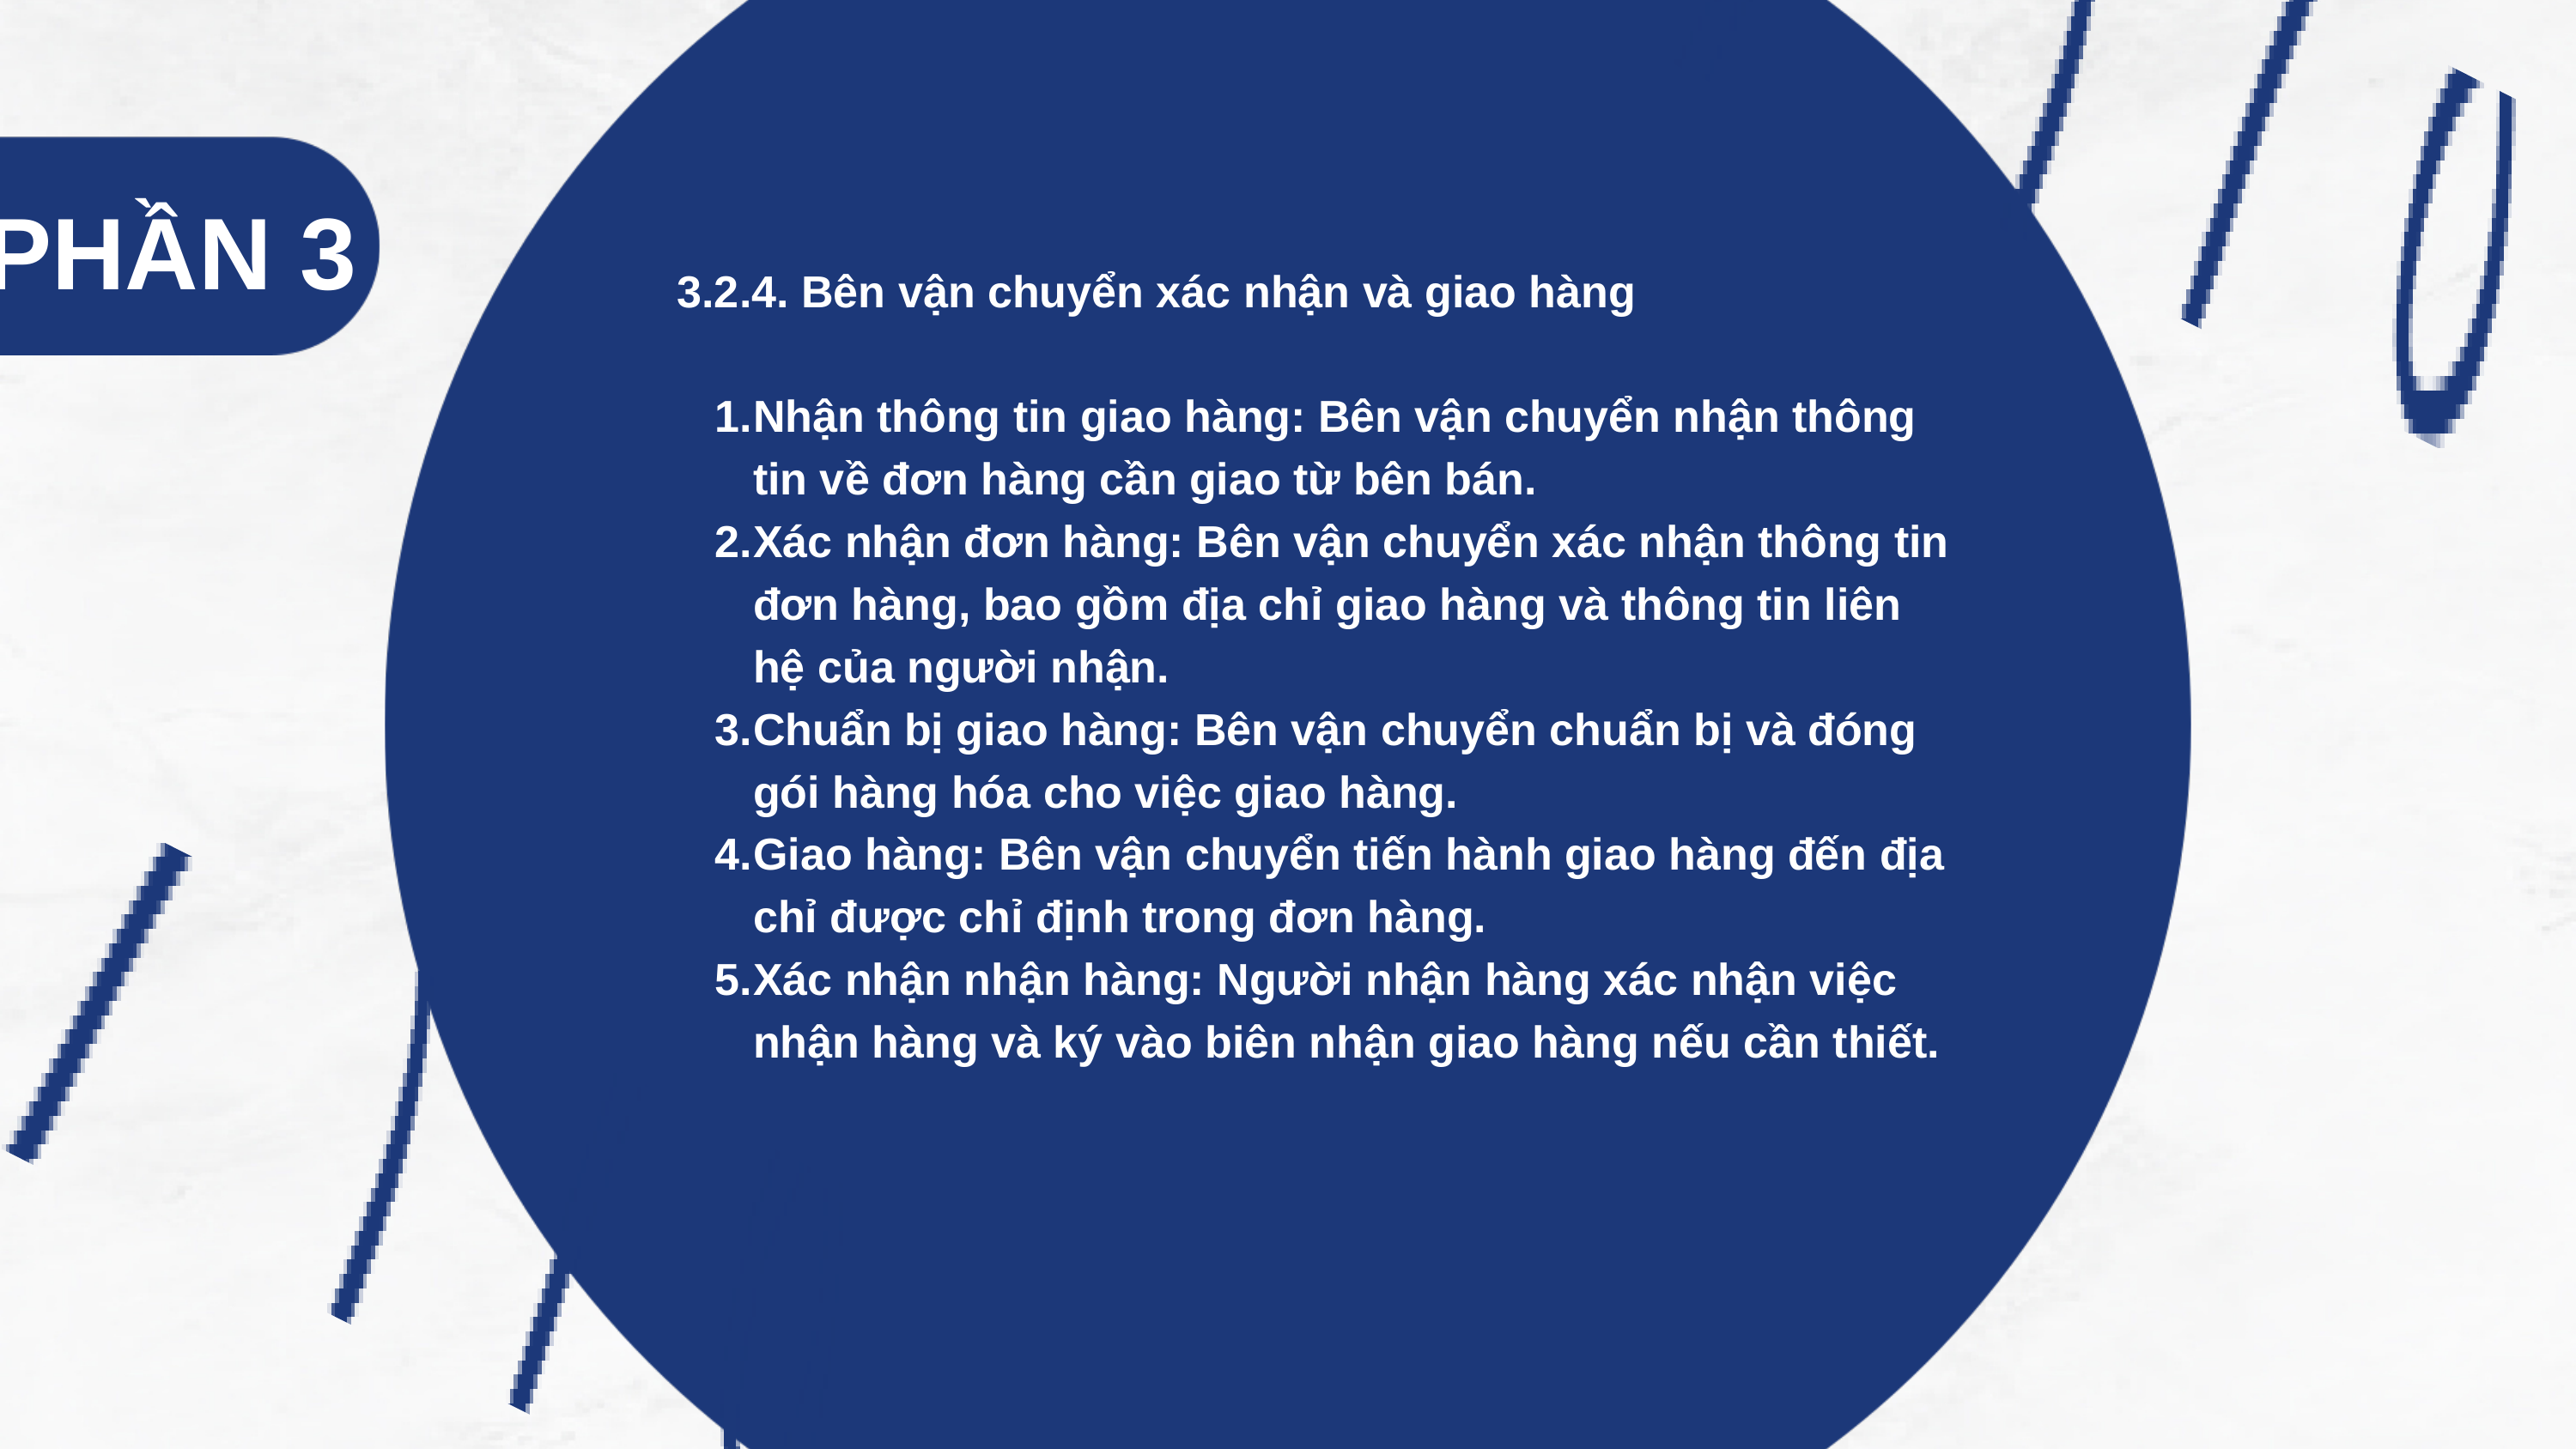

3.2.4. Bên vận chuyển xác nhận và giao hàng

Nhận thông tin giao hàng: Bên vận chuyển nhận thông tin về đơn hàng cần giao từ bên bán.
Xác nhận đơn hàng: Bên vận chuyển xác nhận thông tin đơn hàng, bao gồm địa chỉ giao hàng và thông tin liên hệ của người nhận.
Chuẩn bị giao hàng: Bên vận chuyển chuẩn bị và đóng gói hàng hóa cho việc giao hàng.
Giao hàng: Bên vận chuyển tiến hành giao hàng đến địa chỉ được chỉ định trong đơn hàng.
Xác nhận nhận hàng: Người nhận hàng xác nhận việc nhận hàng và ký vào biên nhận giao hàng nếu cần thiết.

PHẦN 3